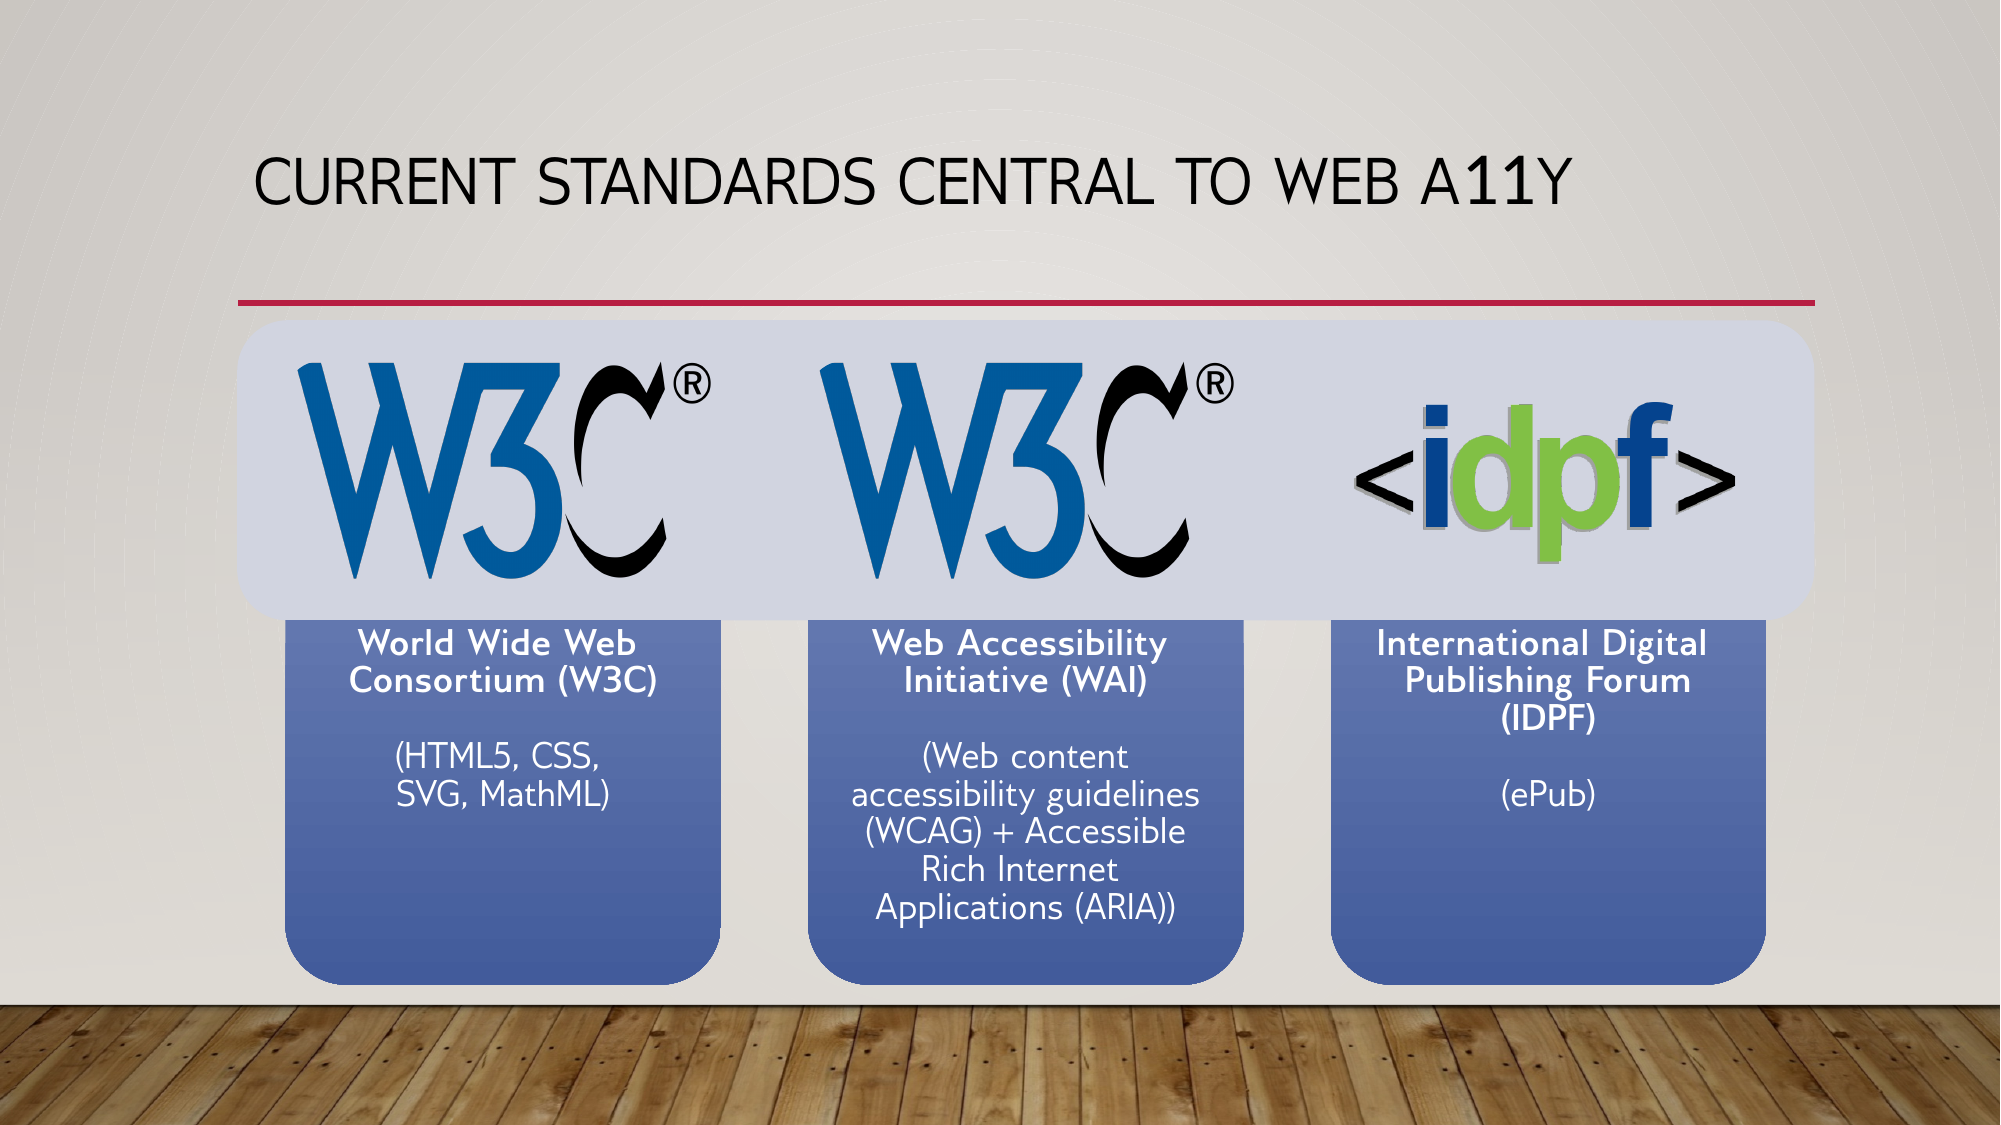

# CURRENT STANDARDS CENTRAL TO WEB A11y
World Wide Web
Consortium (W3C)
(HTML5, CSS,
SVG, MathML)
Web Accessibility
Initiative (WAI)
(Web content accessibility guidelines (WCAG) + Accessible Rich Internet
Applications (ARIA))
International Digital
Publishing Forum (IDPF)
(ePub)